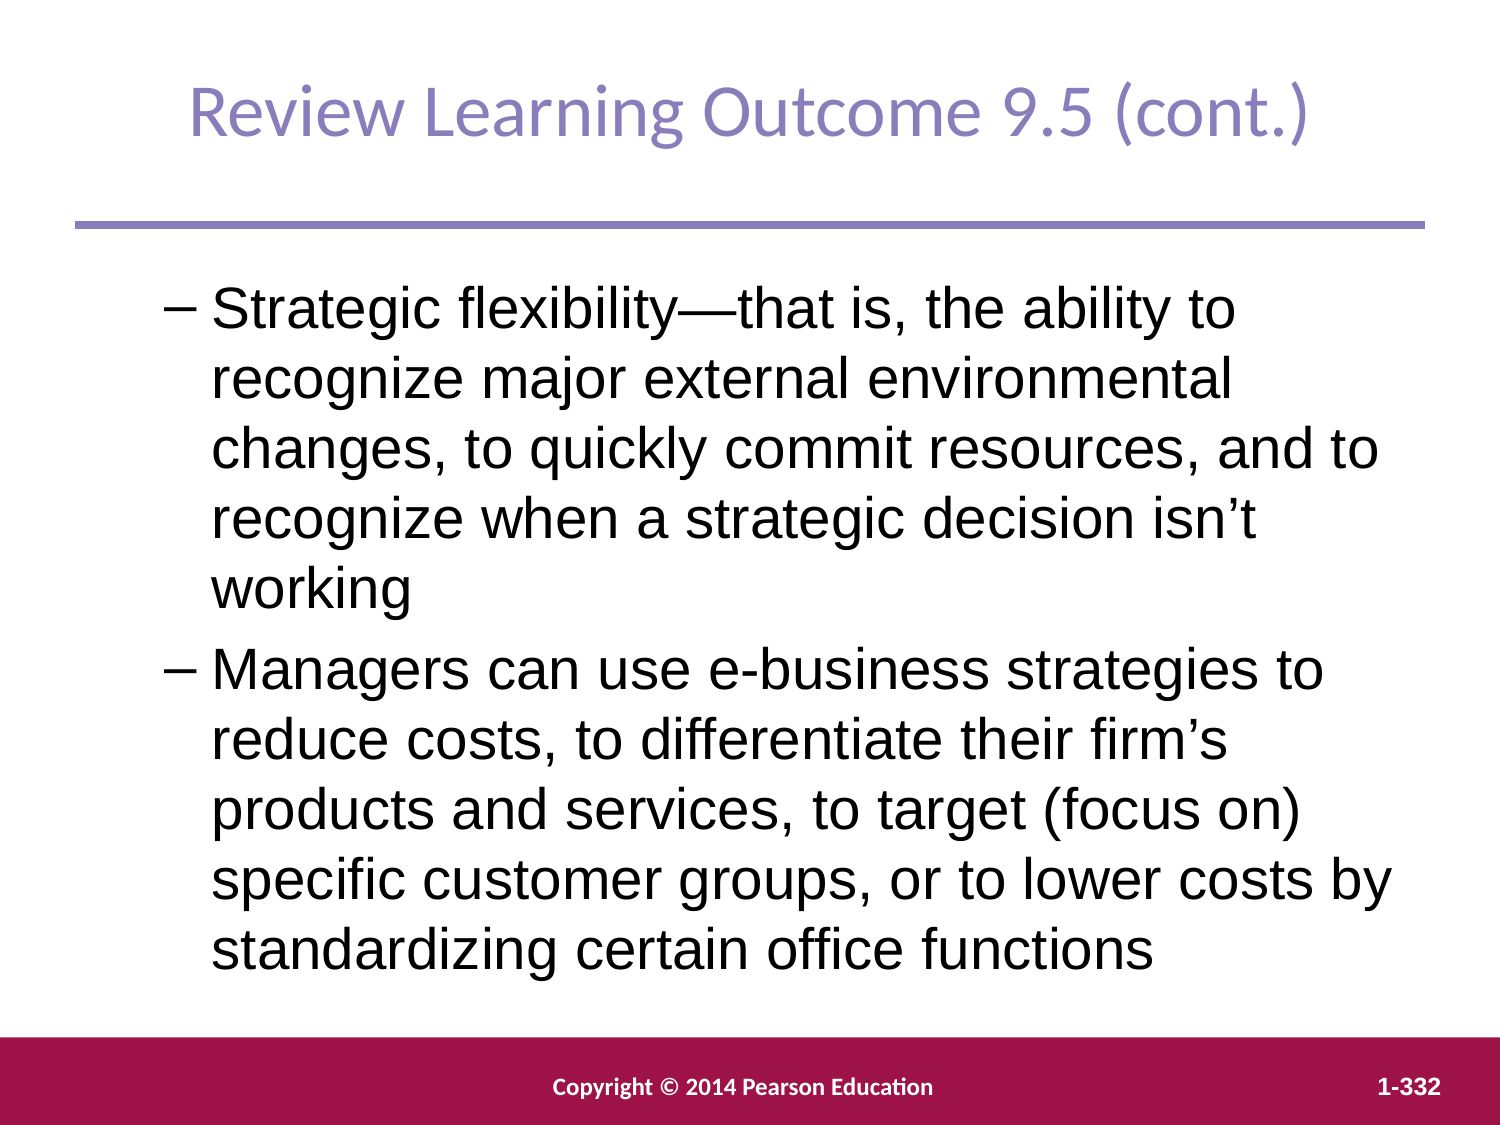

Review Learning Outcome 9.5 (cont.)
Strategic flexibility—that is, the ability to recognize major external environmental changes, to quickly commit resources, and to recognize when a strategic decision isn’t working
Managers can use e-business strategies to reduce costs, to differentiate their firm’s products and services, to target (focus on) specific customer groups, or to lower costs by standardizing certain office functions